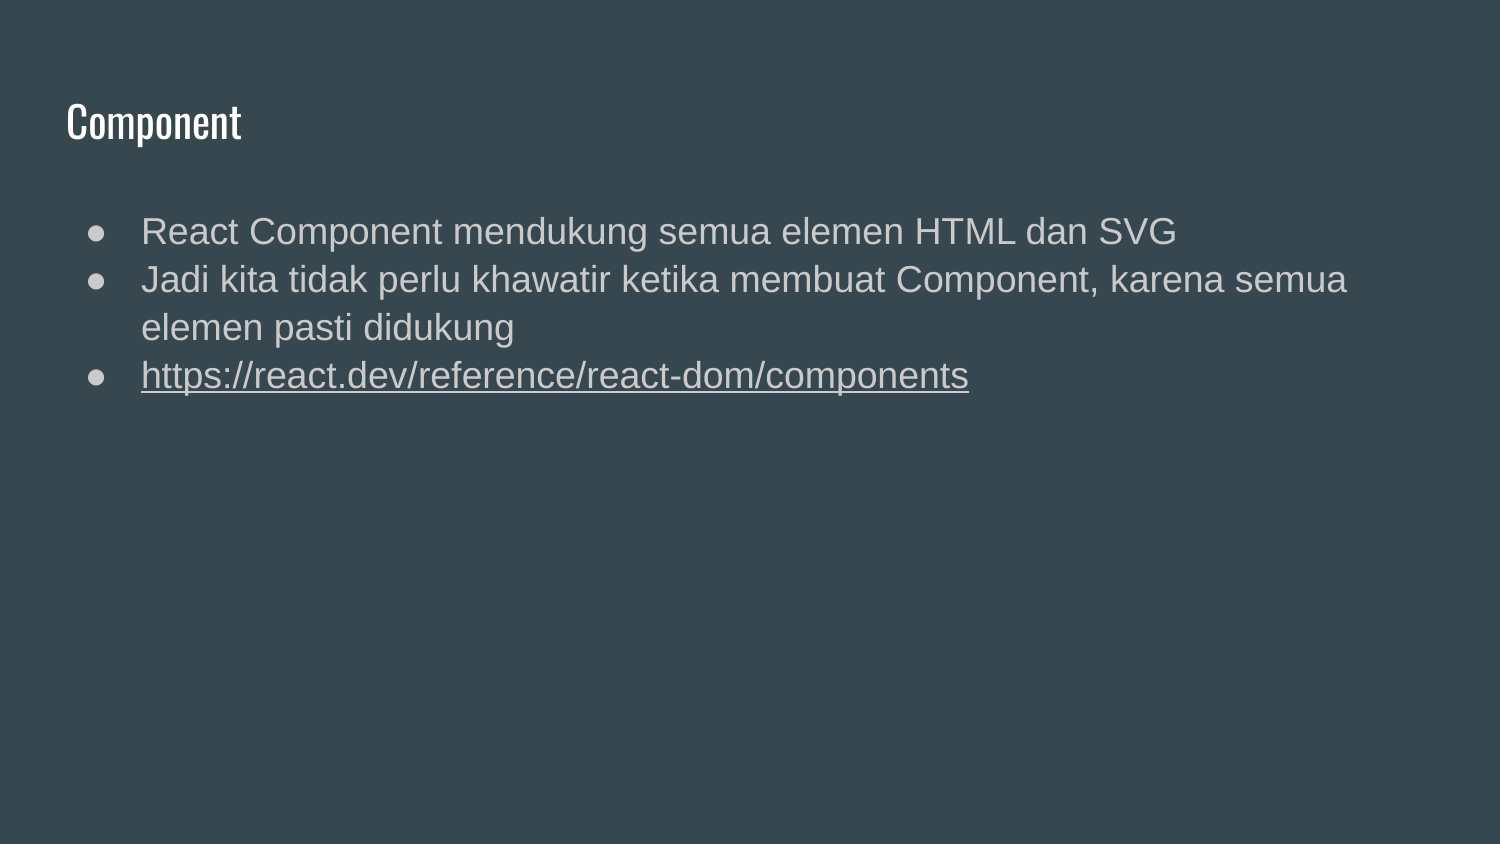

# Component
React Component mendukung semua elemen HTML dan SVG
Jadi kita tidak perlu khawatir ketika membuat Component, karena semua elemen pasti didukung
https://react.dev/reference/react-dom/components